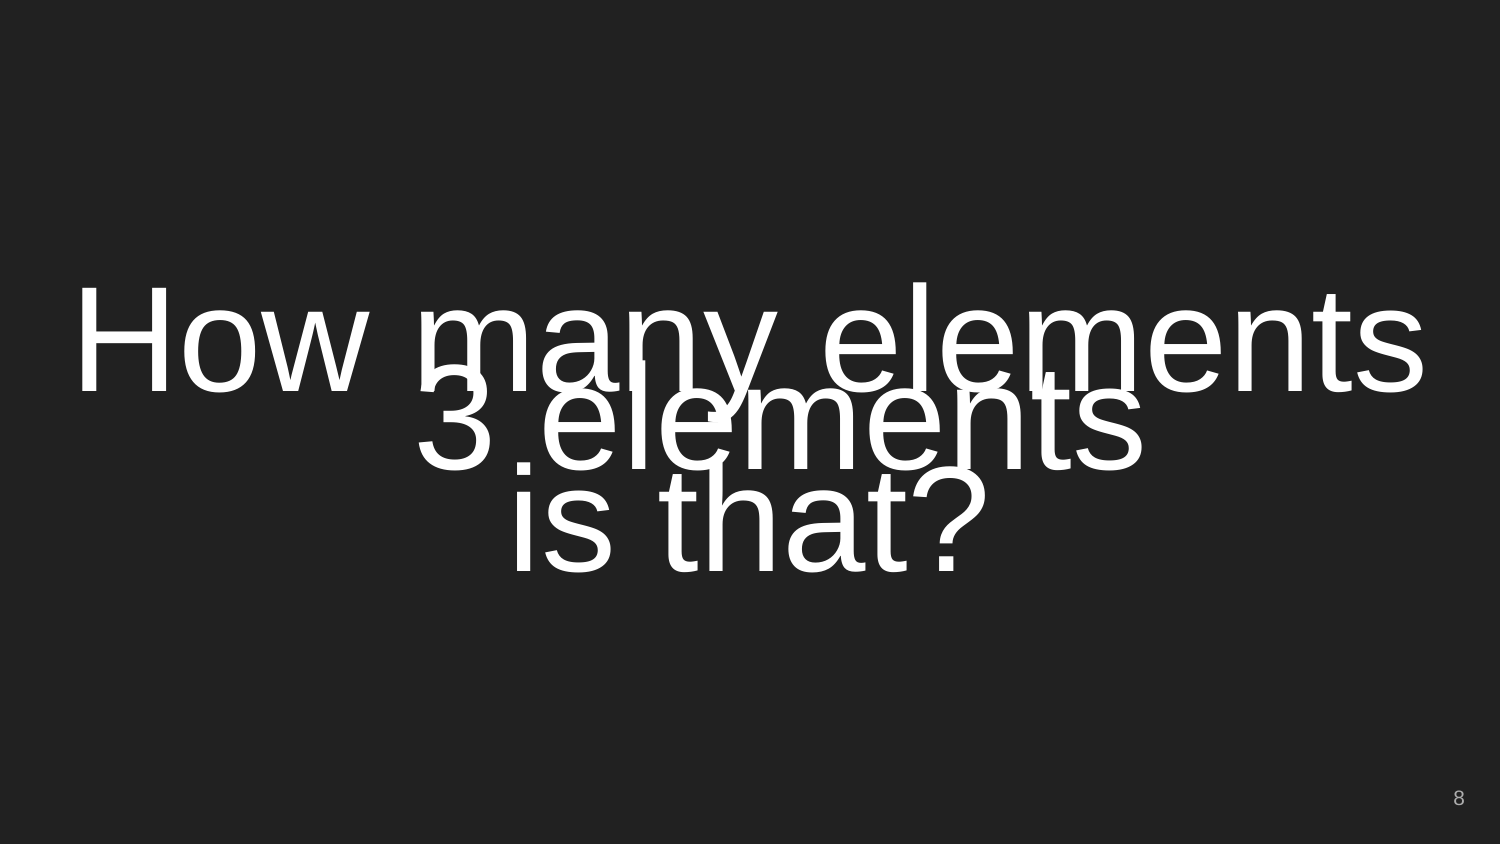

3 elements
# How many elements is that?
8